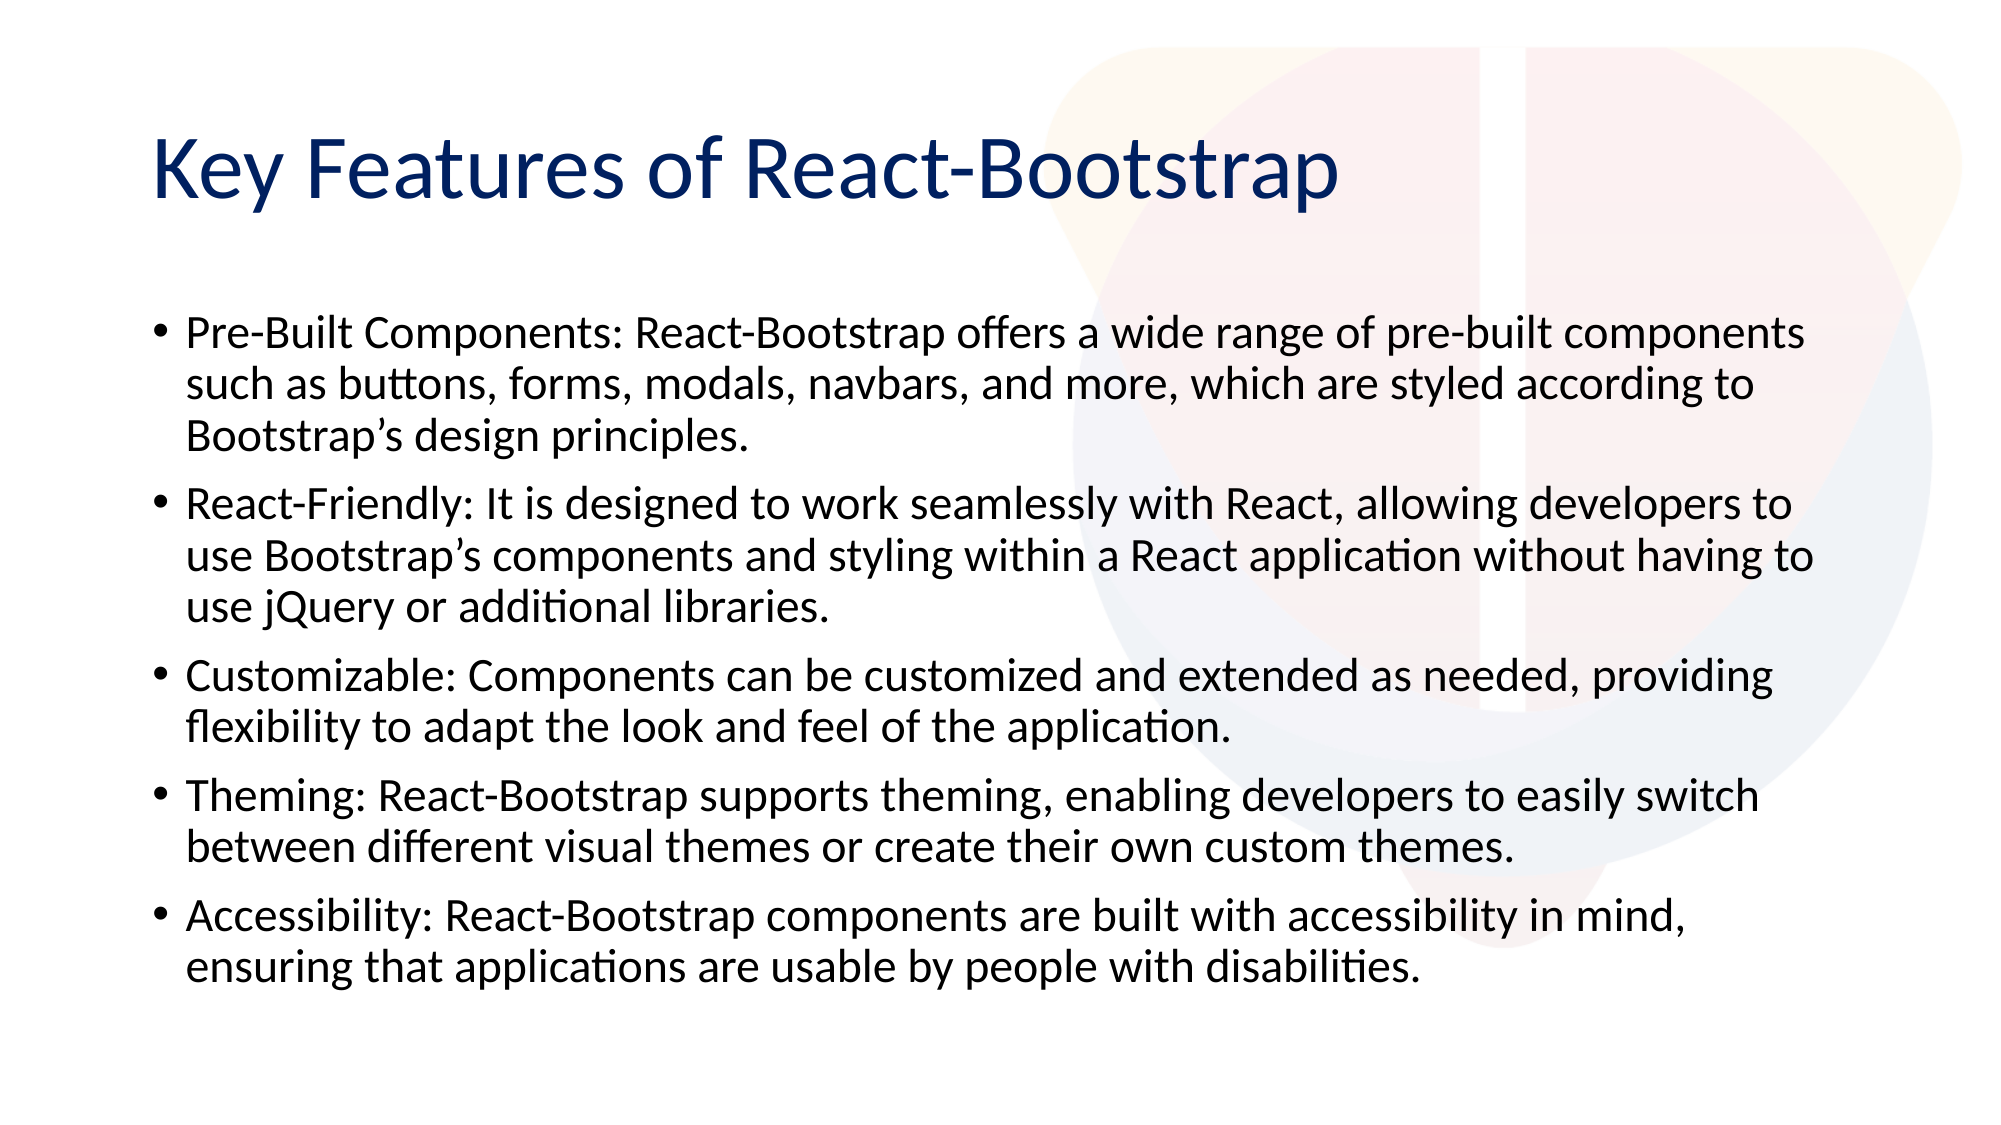

# Key Features of React-Bootstrap
Pre-Built Components: React-Bootstrap offers a wide range of pre-built components such as buttons, forms, modals, navbars, and more, which are styled according to Bootstrap’s design principles.
React-Friendly: It is designed to work seamlessly with React, allowing developers to use Bootstrap’s components and styling within a React application without having to use jQuery or additional libraries.
Customizable: Components can be customized and extended as needed, providing flexibility to adapt the look and feel of the application.
Theming: React-Bootstrap supports theming, enabling developers to easily switch between different visual themes or create their own custom themes.
Accessibility: React-Bootstrap components are built with accessibility in mind, ensuring that applications are usable by people with disabilities.